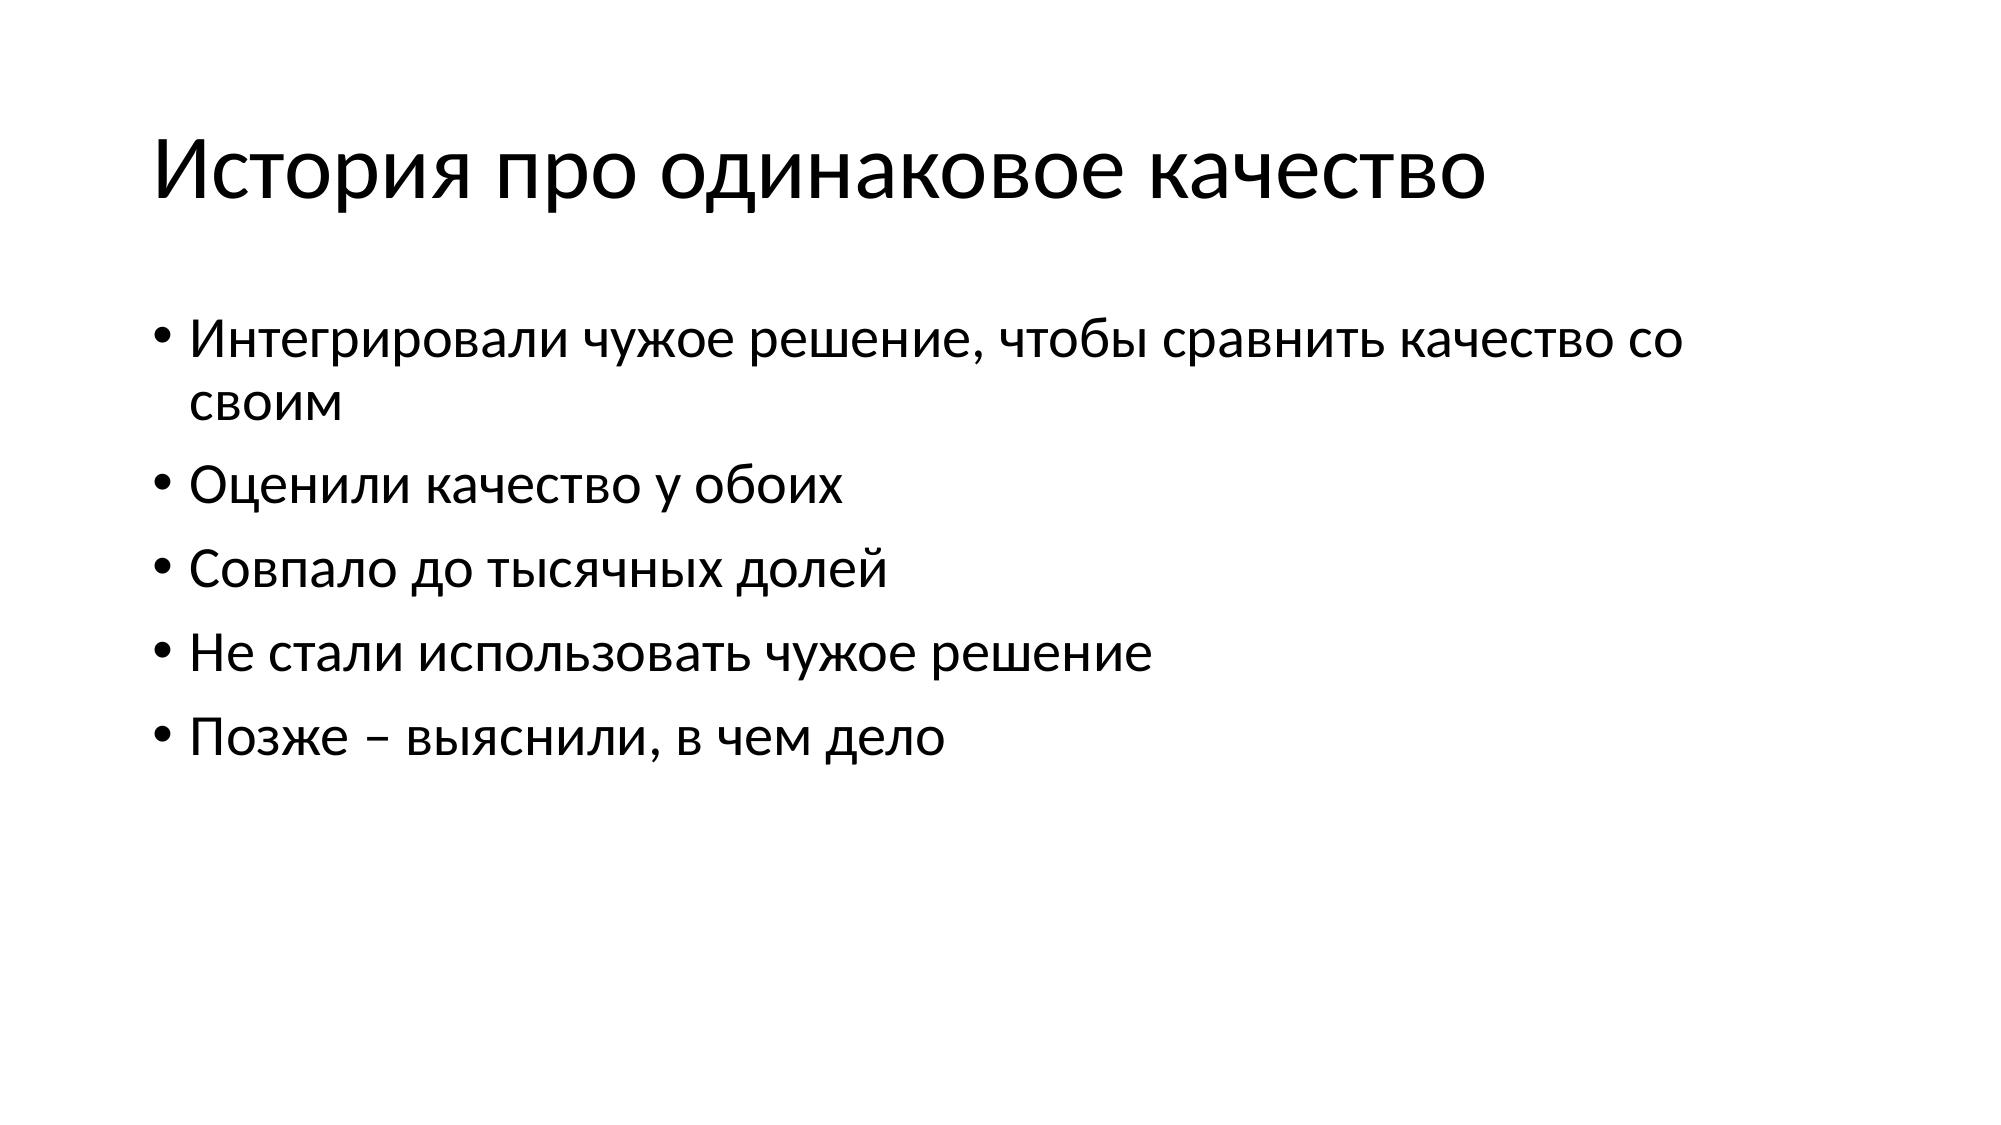

# История про одинаковое качество
Интегрировали чужое решение, чтобы сравнить качество со своим
Оценили качество у обоих
Совпало до тысячных долей
Не стали использовать чужое решение
Позже – выяснили, в чем дело